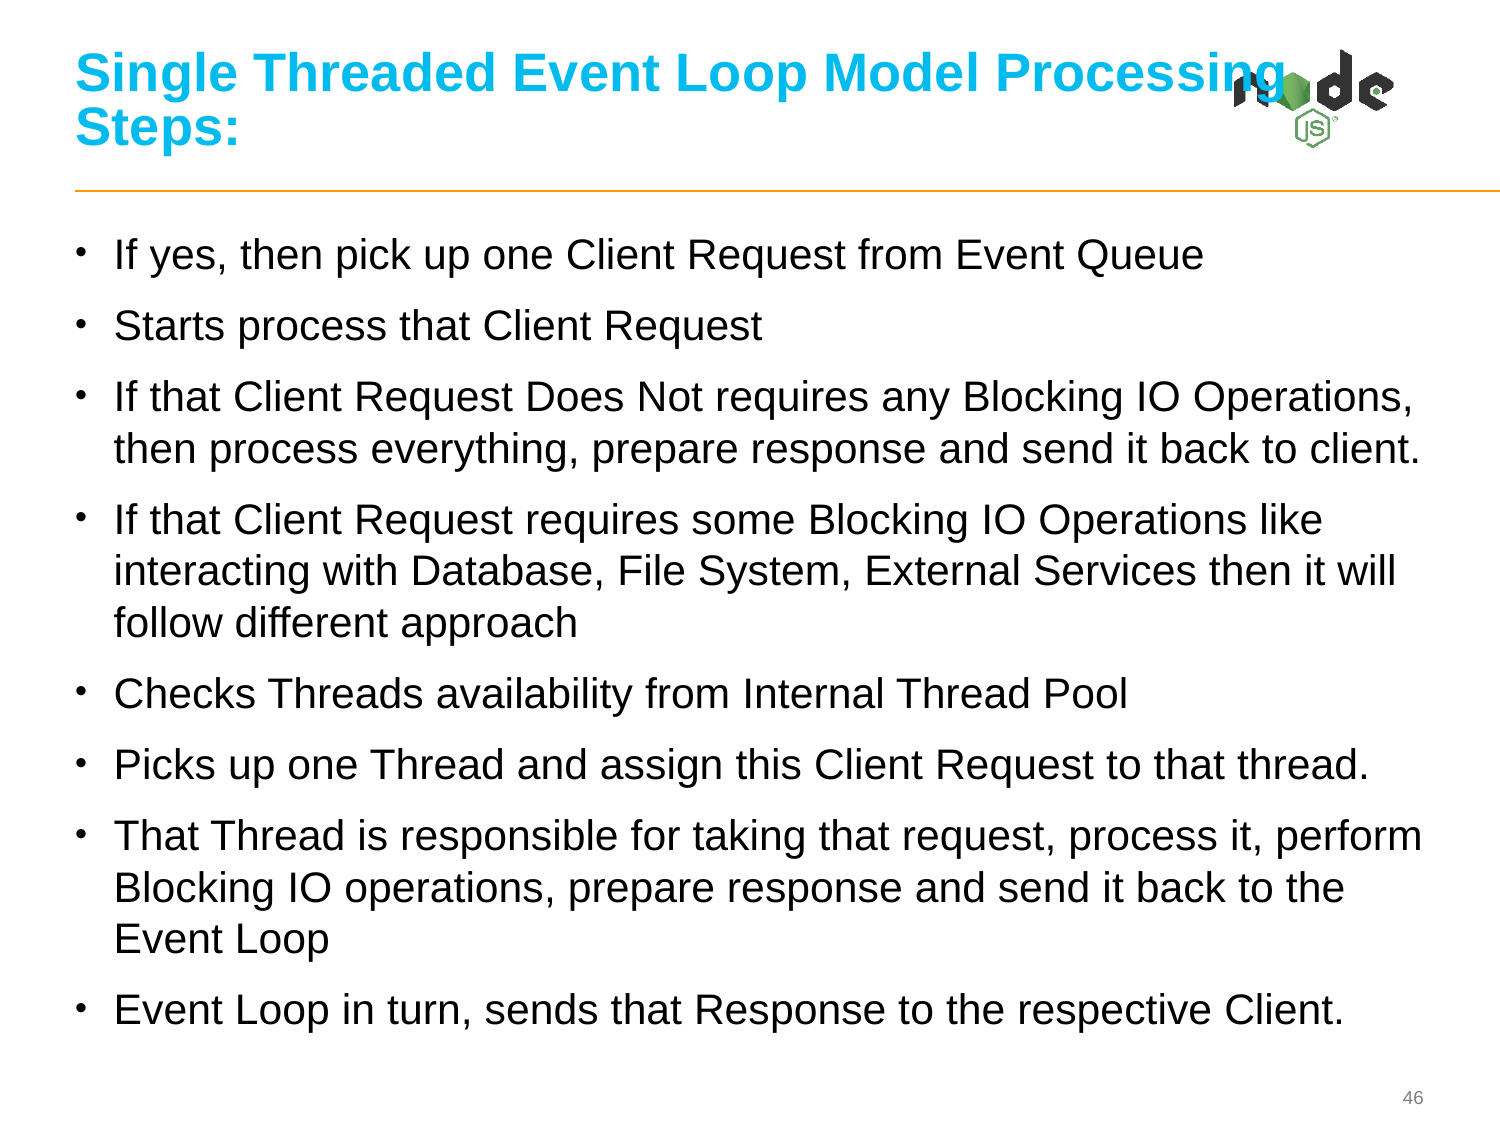

# Single Threaded Event Loop Model Processing Steps:
If yes, then pick up one Client Request from Event Queue
Starts process that Client Request
If that Client Request Does Not requires any Blocking IO Operations, then process everything, prepare response and send it back to client.
If that Client Request requires some Blocking IO Operations like interacting with Database, File System, External Services then it will follow different approach
Checks Threads availability from Internal Thread Pool
Picks up one Thread and assign this Client Request to that thread.
That Thread is responsible for taking that request, process it, perform Blocking IO operations, prepare response and send it back to the Event Loop
Event Loop in turn, sends that Response to the respective Client.